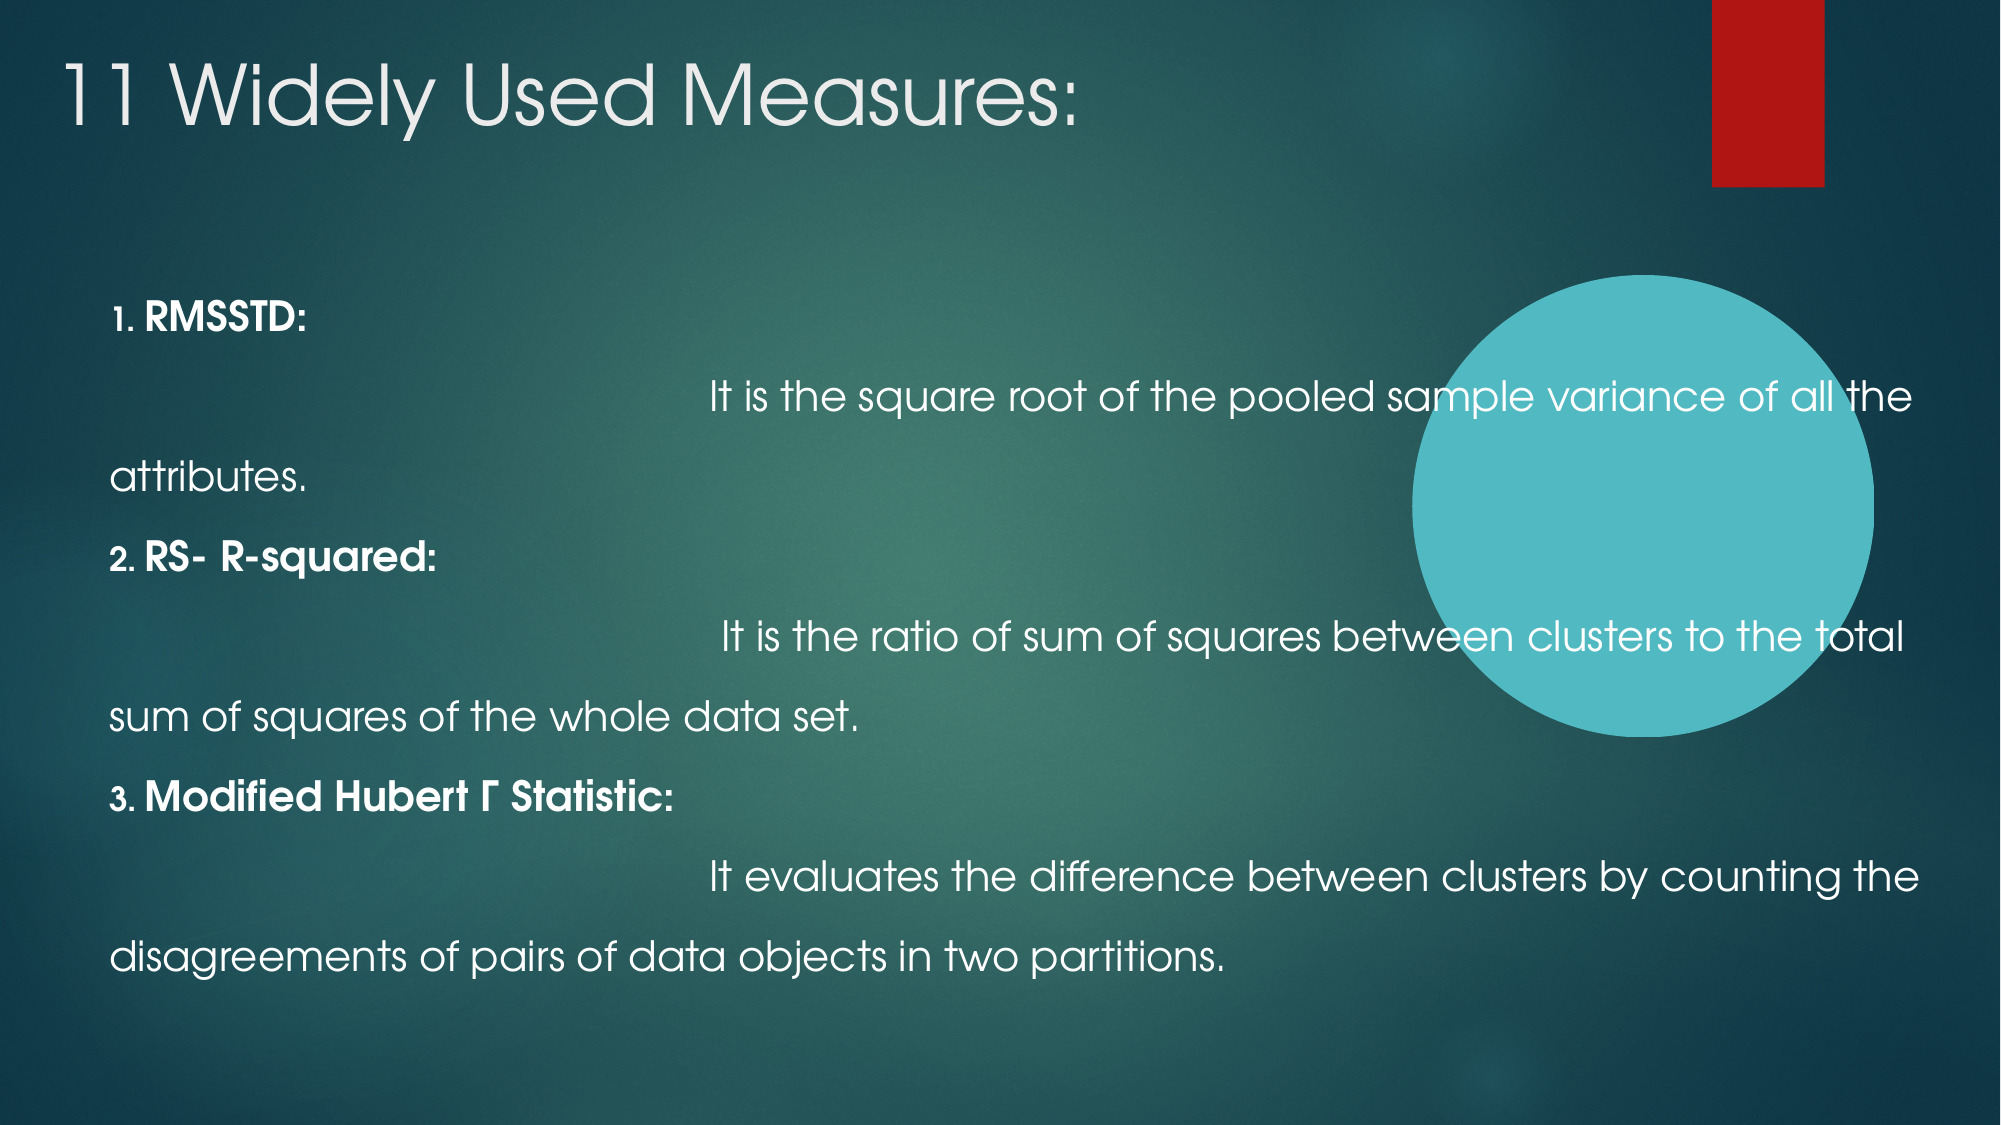

11 Widely Used Measures:
RMSSTD:
				It is the square root of the pooled sample variance of all the attributes.
RS- R-squared:
				 It is the ratio of sum of squares between clusters to the total sum of squares of the whole data set.
Modified Hubert Γ Statistic:
				It evaluates the difference between clusters by counting the disagreements of pairs of data objects in two partitions.